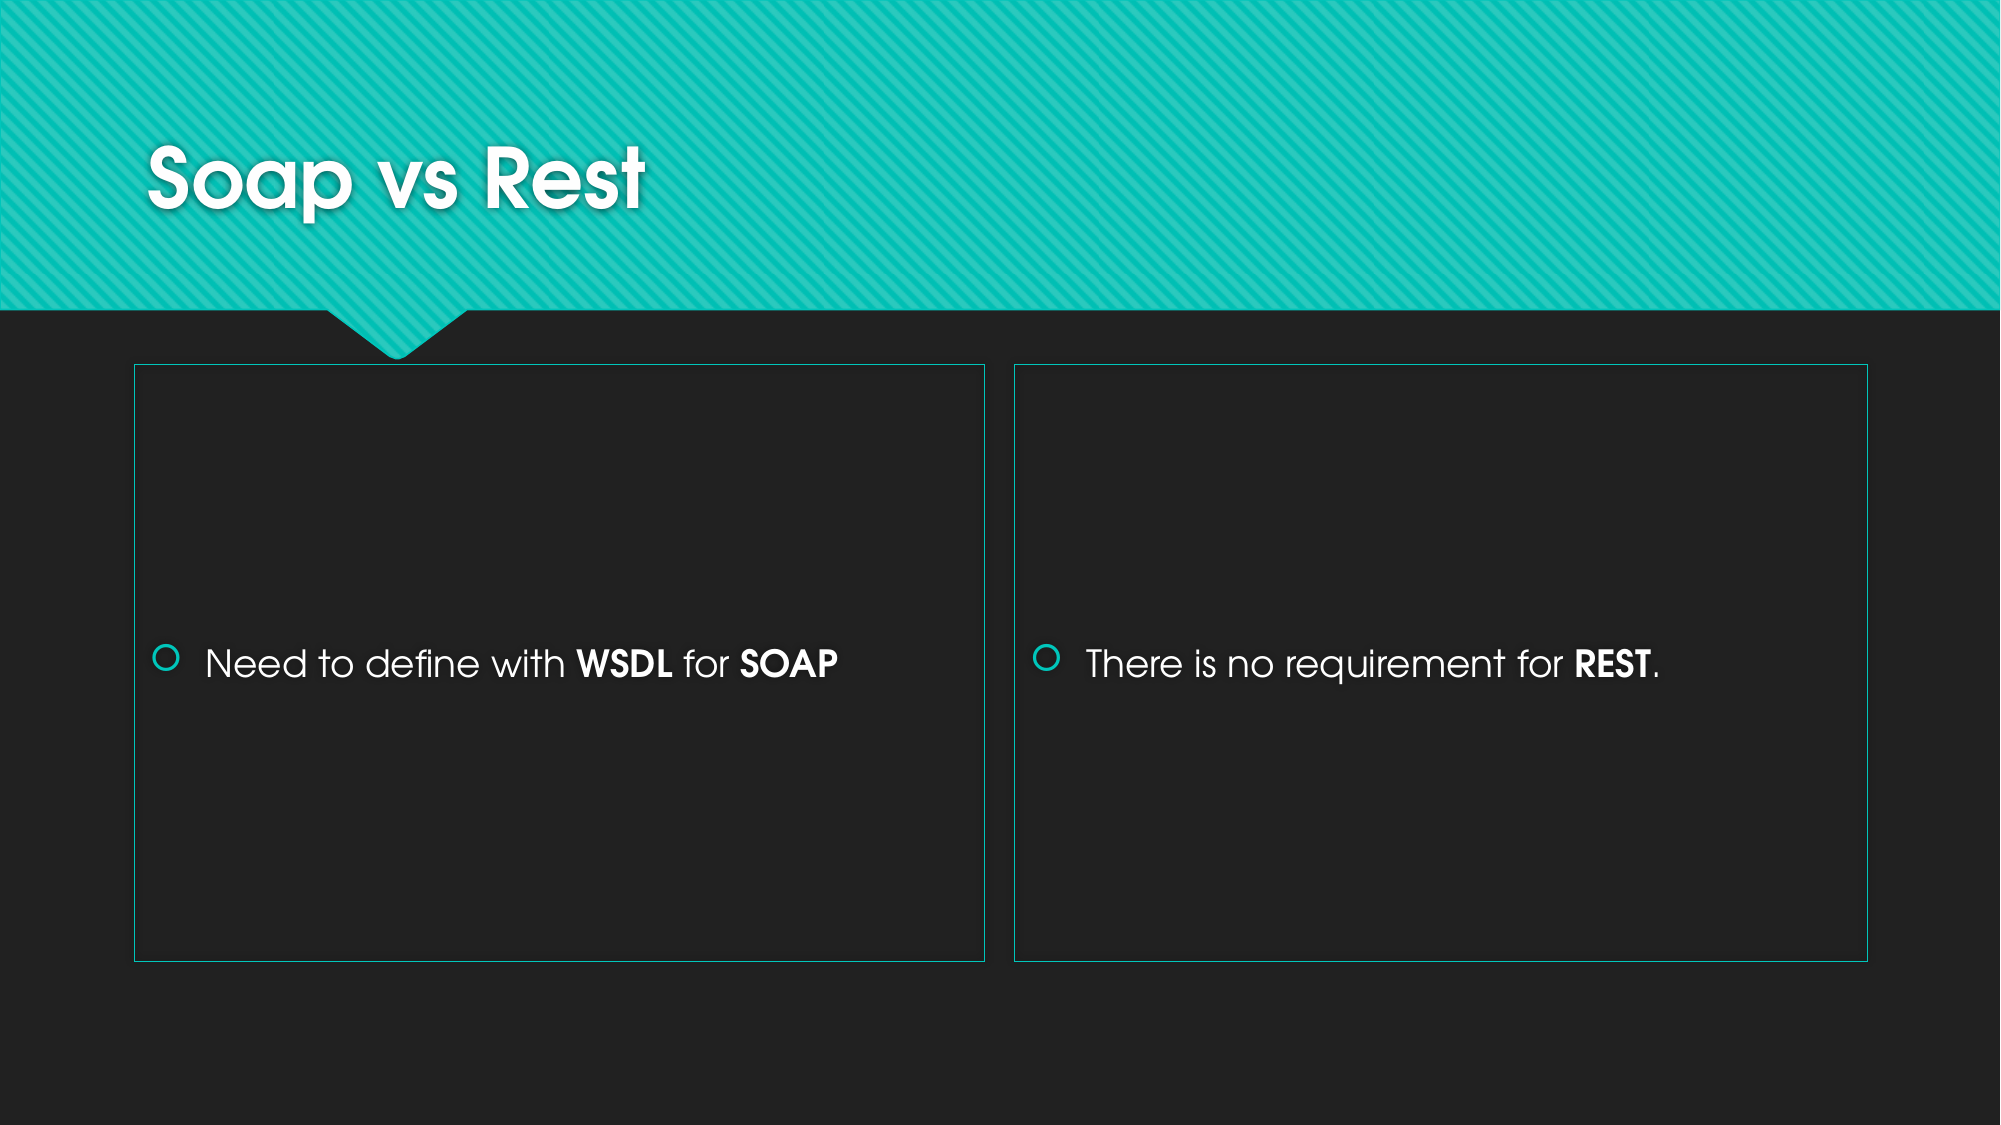

# Soap vs Rest
Need to define with WSDL for SOAP

There is no requirement for REST.